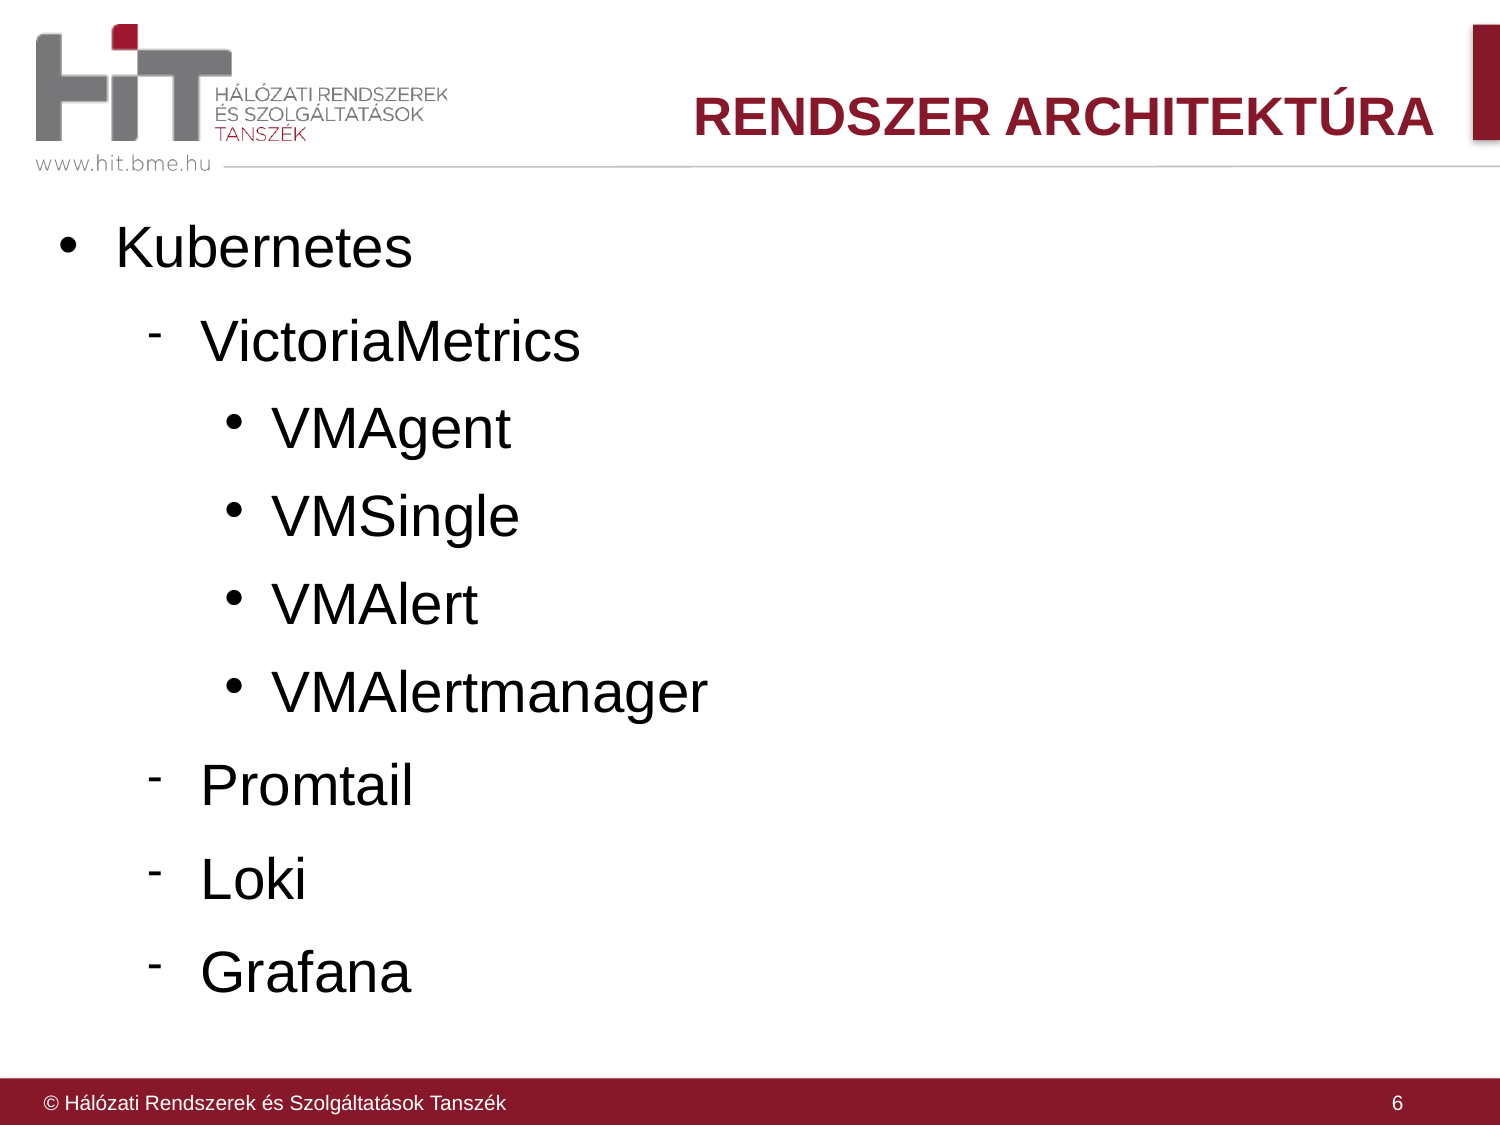

# RENDSZER architektúra
Kubernetes
VictoriaMetrics
VMAgent
VMSingle
VMAlert
VMAlertmanager
Promtail
Loki
Grafana